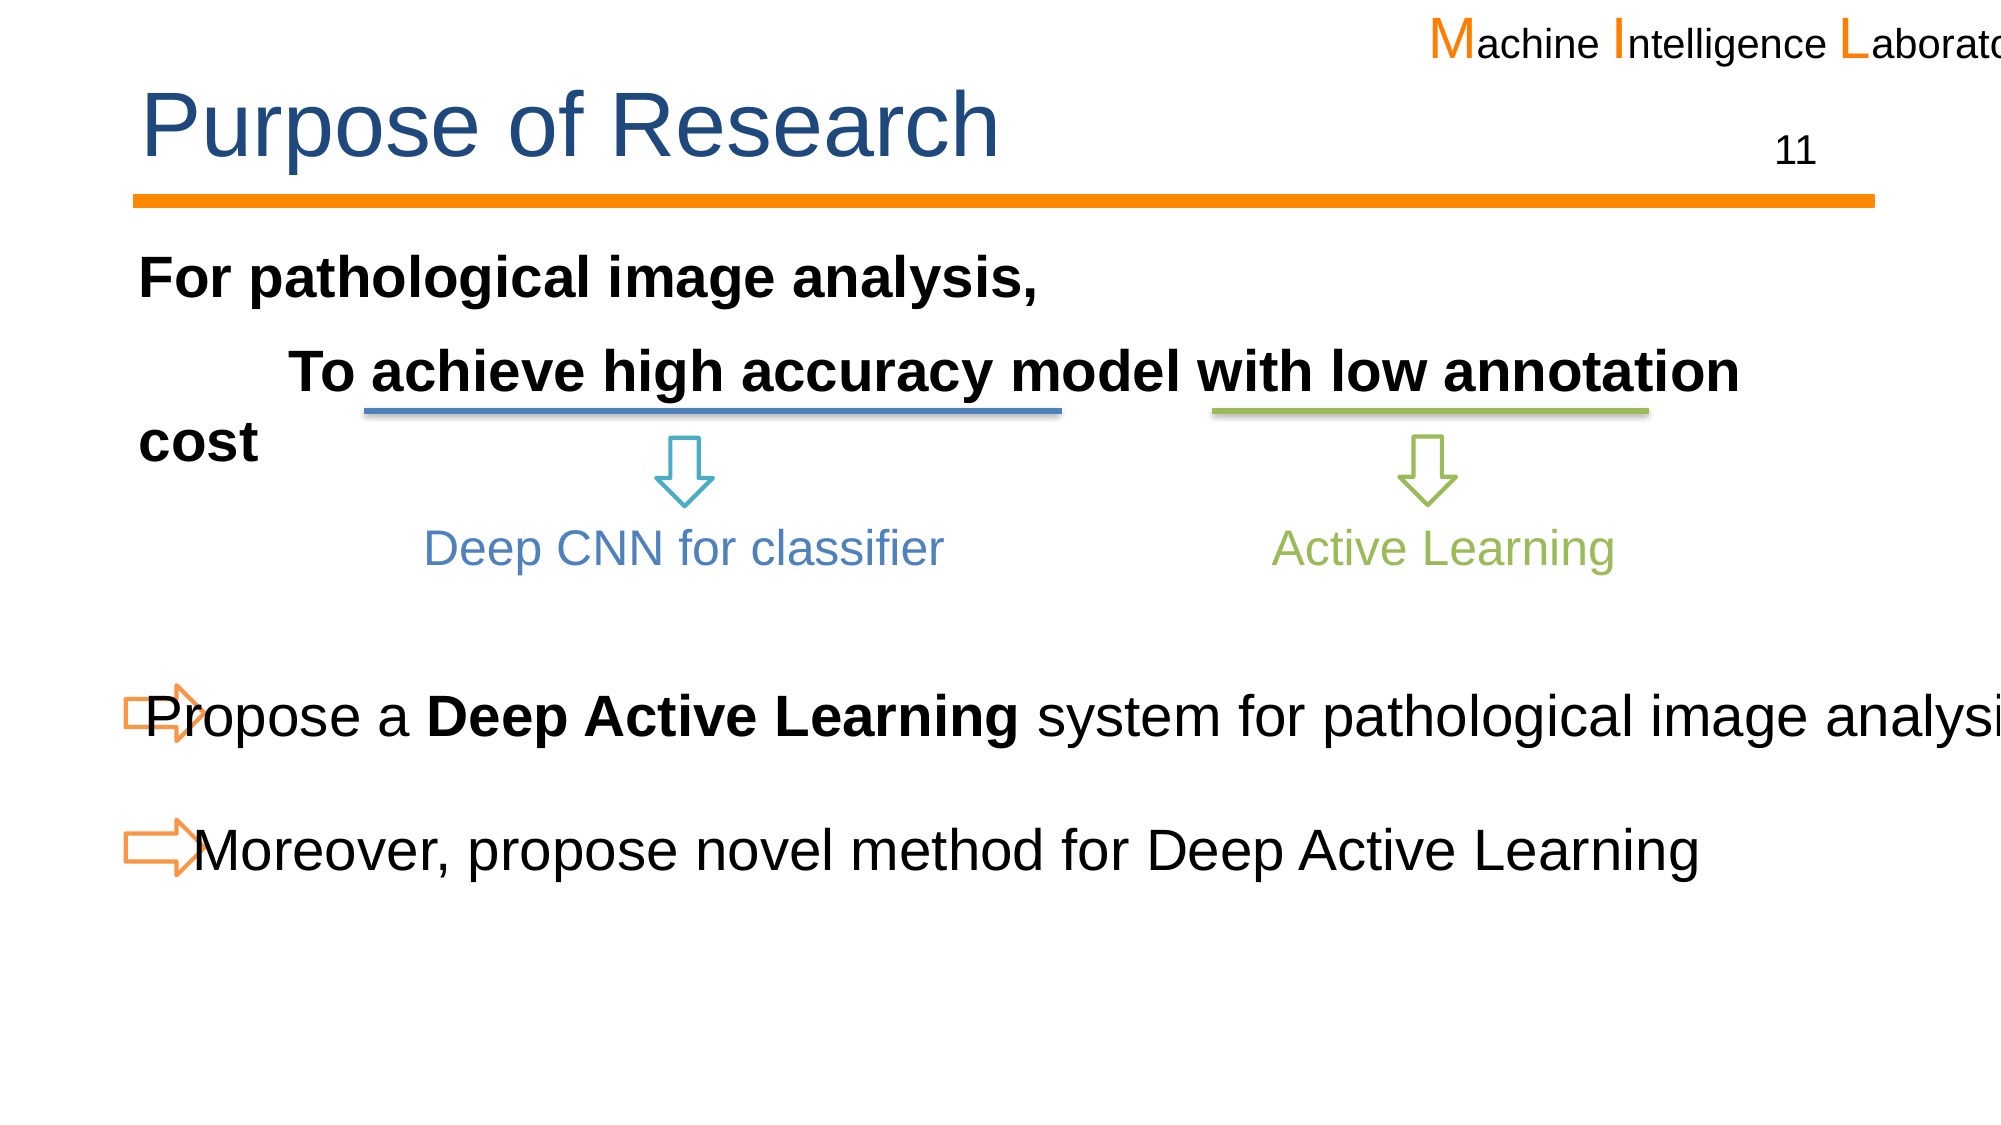

# Purpose of Research
11
For pathological image analysis,
	To achieve high accuracy model with low annotation cost

Active Learning
Deep CNN for classifier
Propose a Deep Active Learning system for pathological image analysis

Moreover, propose novel method for Deep Active Learning